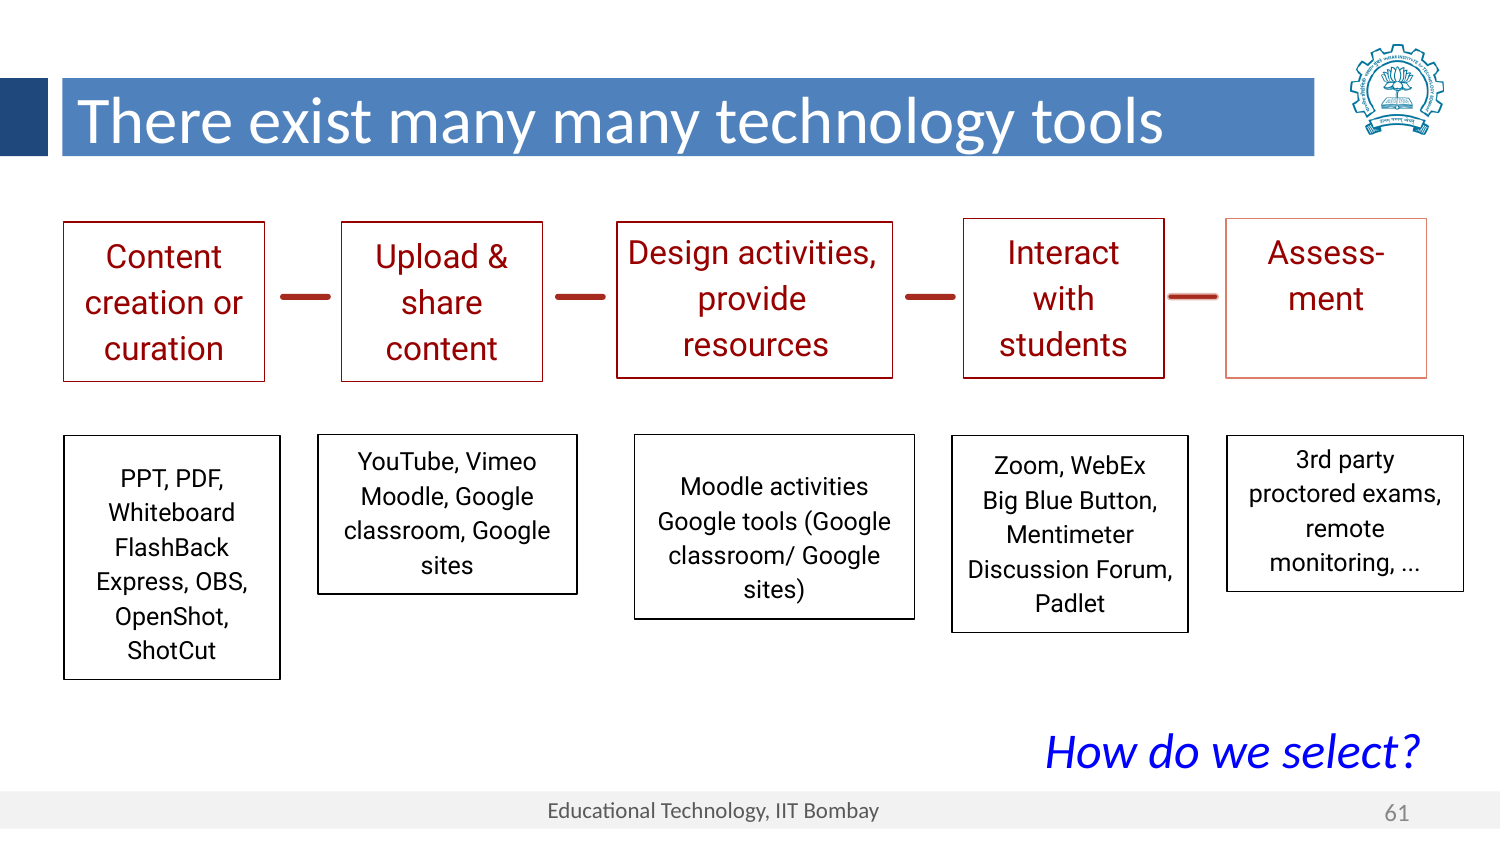

There exist many many technology tools
Interact with students
Assess- ment

Content creation or curation
Upload & share content
Design activities,  provide
resources

YouTube, Vimeo
Moodle, Google classroom, Google sites
Moodle activities
Google tools (Google classroom/ Google sites)
Zoom, WebEx
Big Blue Button, Mentimeter
Discussion Forum, Padlet
3rd party proctored exams, remote monitoring, ...
PPT, PDF, Whiteboard
FlashBack Express, OBS, OpenShot, ShotCut
How do we select?
61